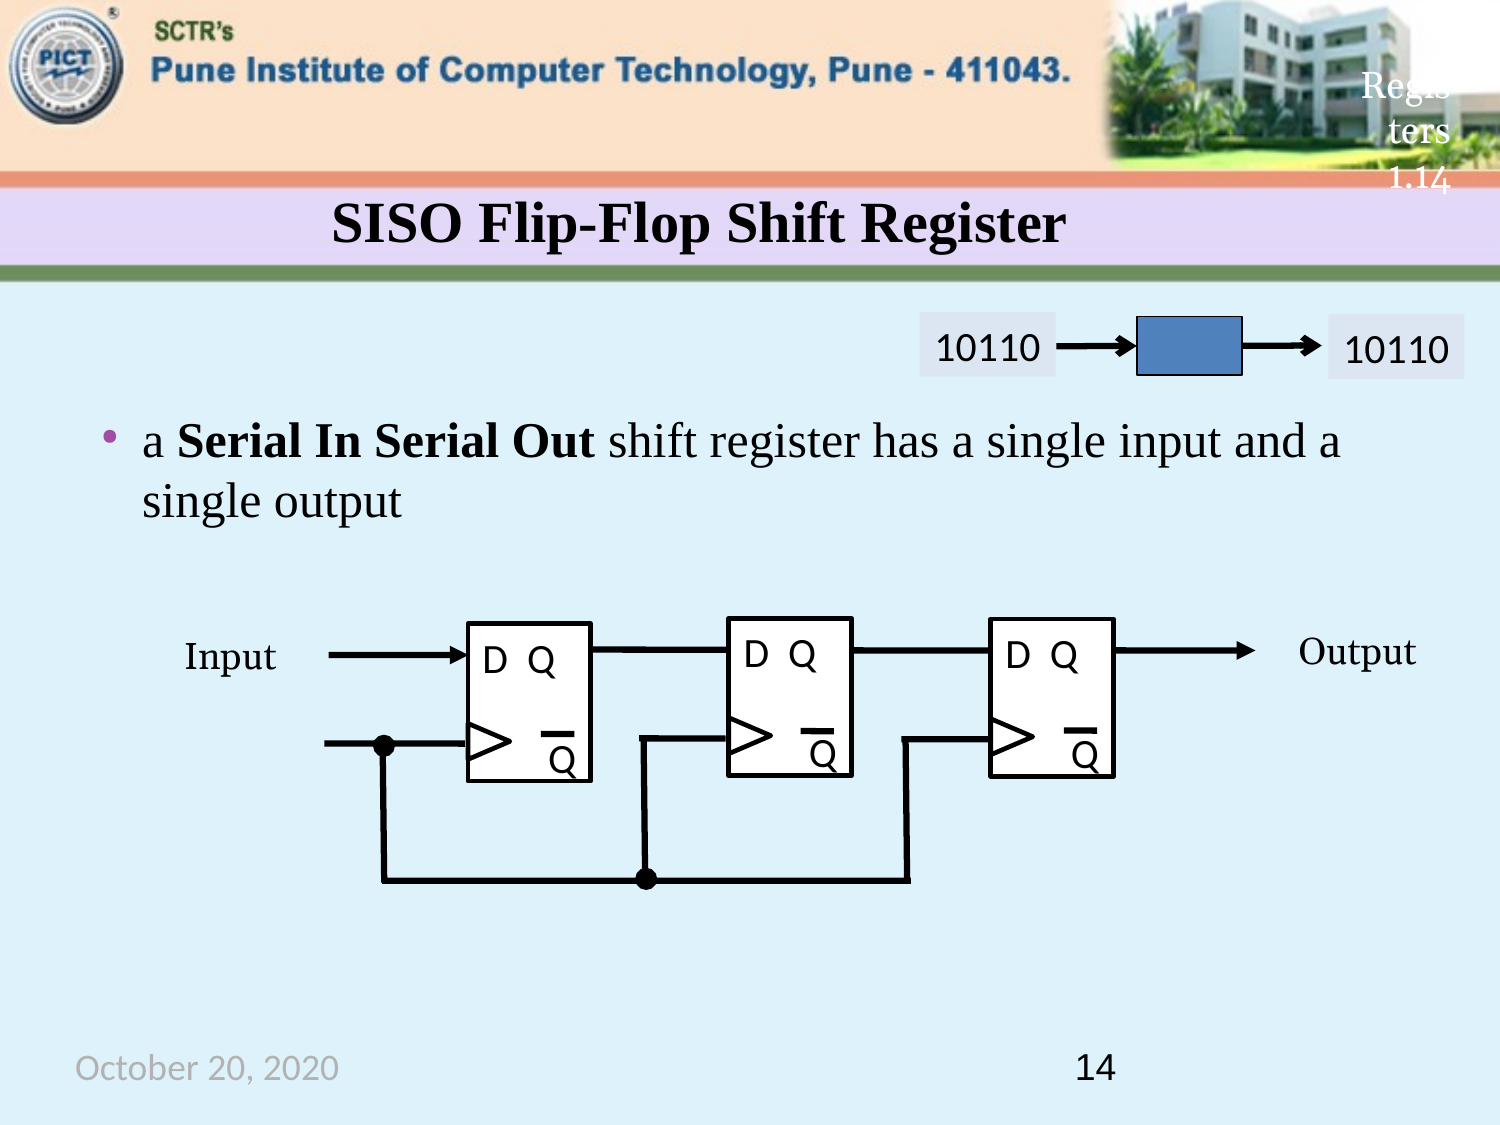

Registers 1.14
SISO Flip-Flop Shift Register
10110
10110

a Serial In Serial Out shift register has a single input and a single output
D  Q

Q

D  Q

Q

Output
D  Q

Q

Input

October 20, 2020
14